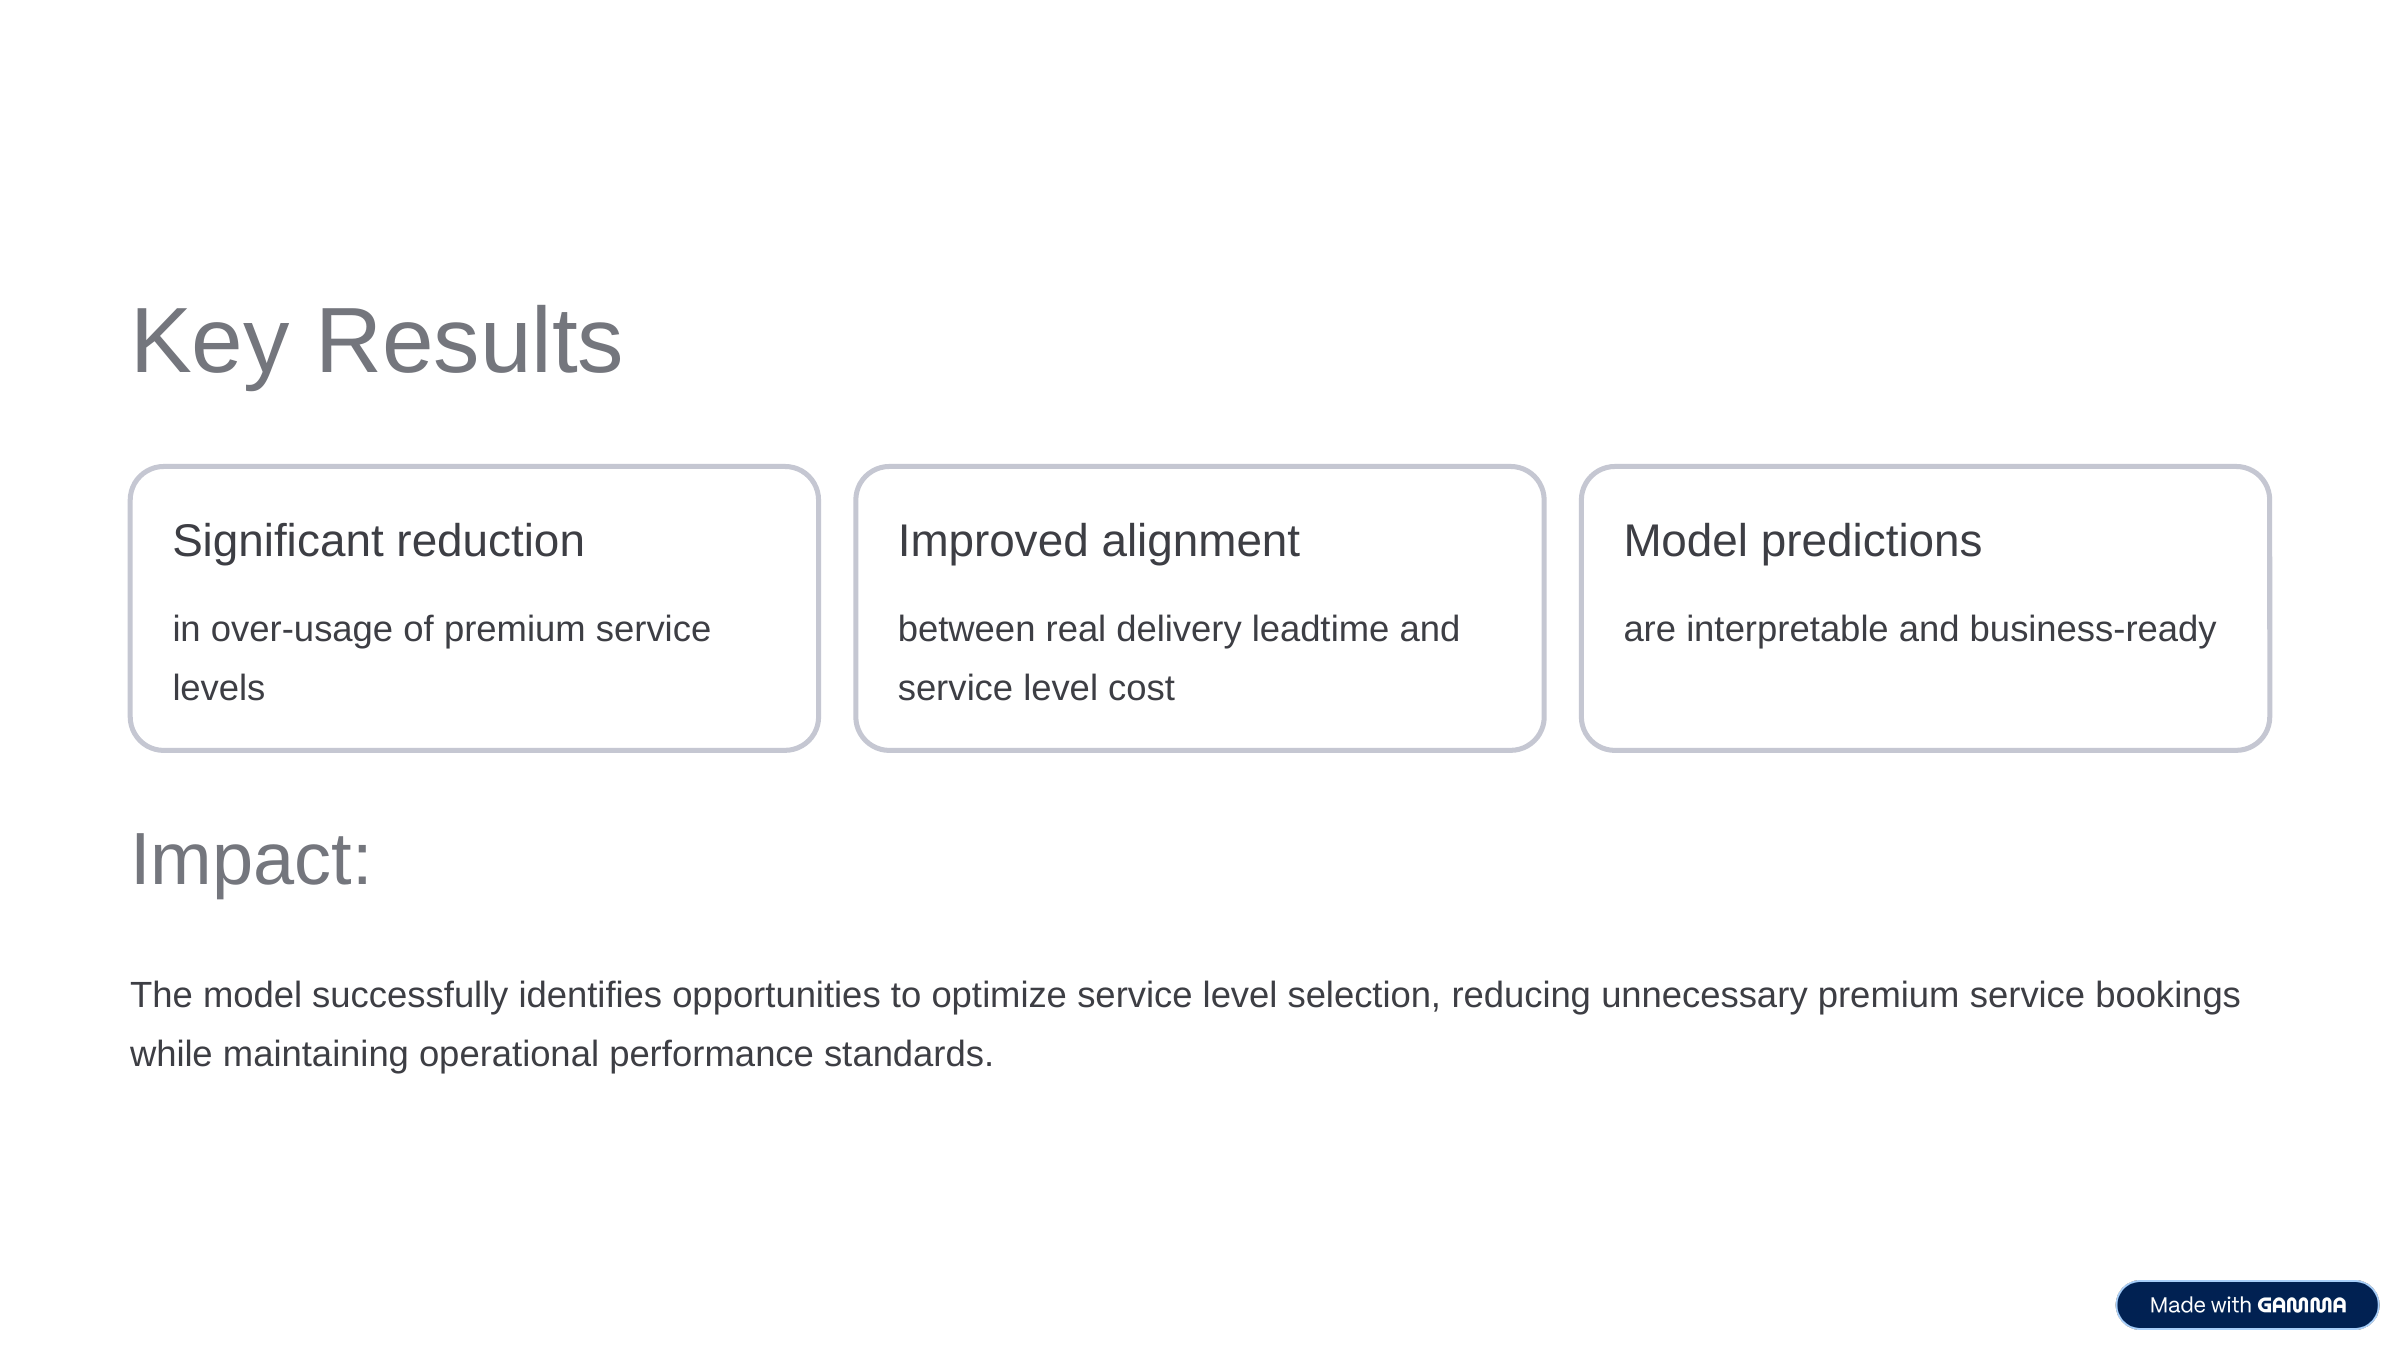

Key Results

Significant reduction
Improved alignment
Model predictions
in over-usage of premium service levels
between real delivery leadtime and service level cost
are interpretable and business-ready
Impact:
The model successfully identifies opportunities to optimize service level selection, reducing unnecessary premium service bookings while maintaining operational performance standards.